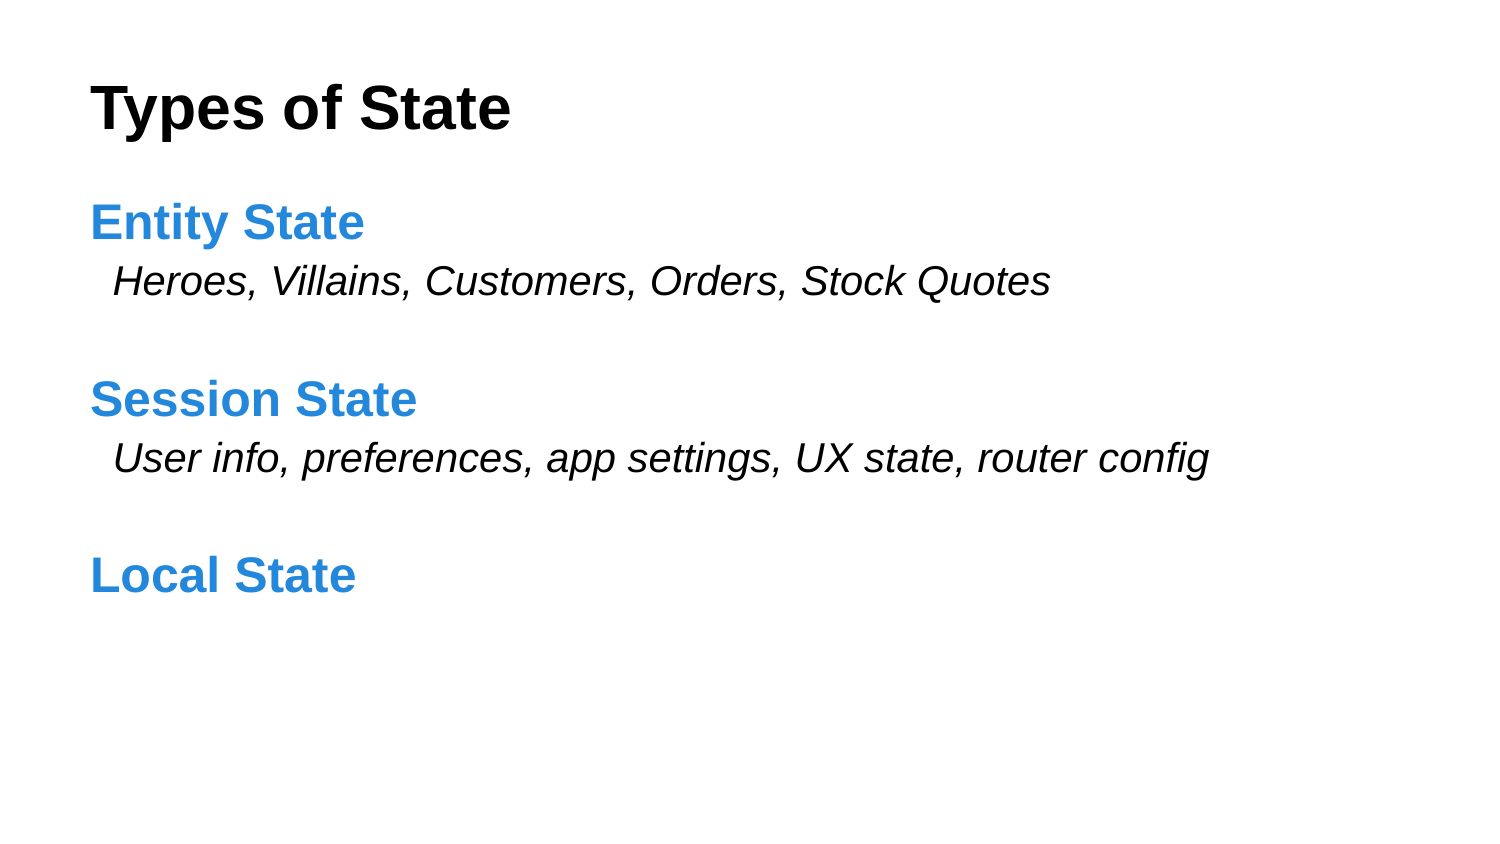

# Types of State
Entity State
Heroes, Villains, Customers, Orders, Stock Quotes
Session State
User info, preferences, app settings, UX state, router config
Local State